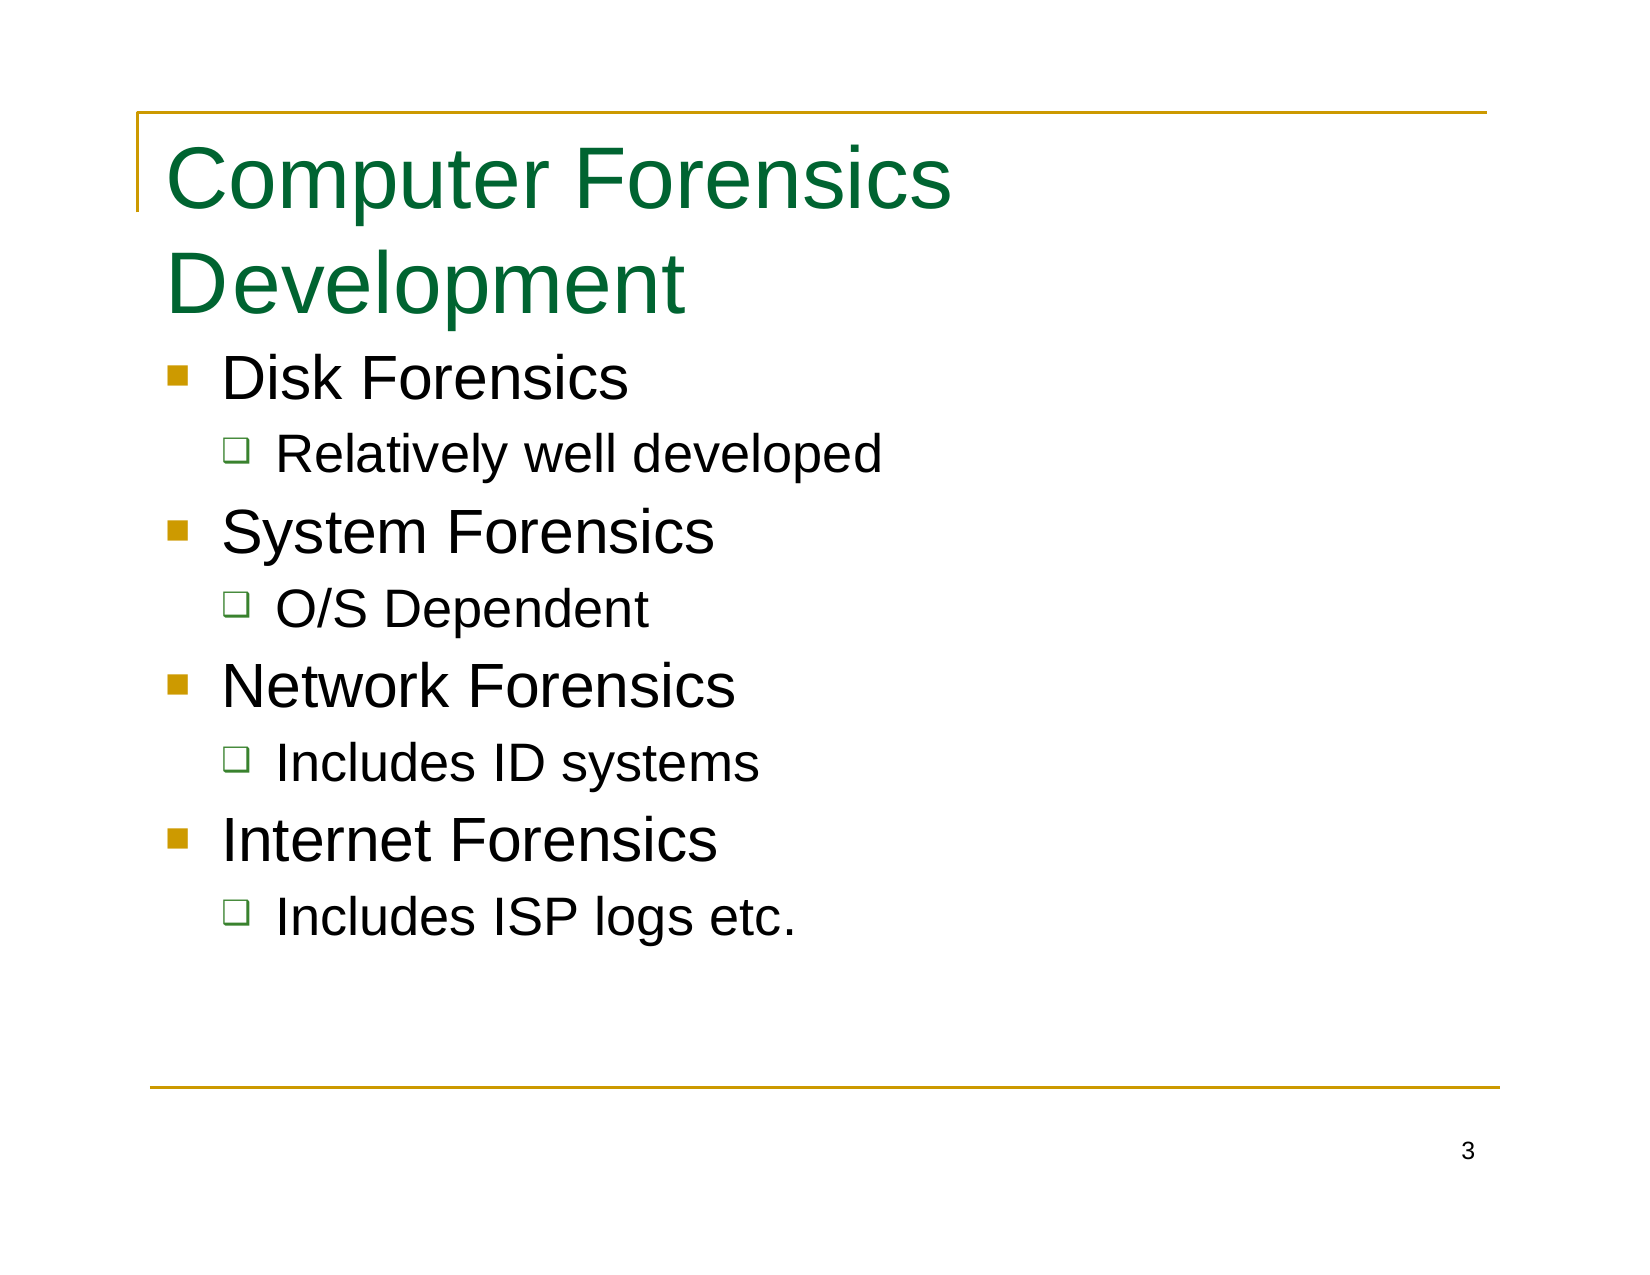

# Computer Forensics Development
Disk Forensics
Relatively well developed
System Forensics
O/S Dependent
Network Forensics
Includes ID systems
Internet Forensics
Includes ISP logs etc.
3